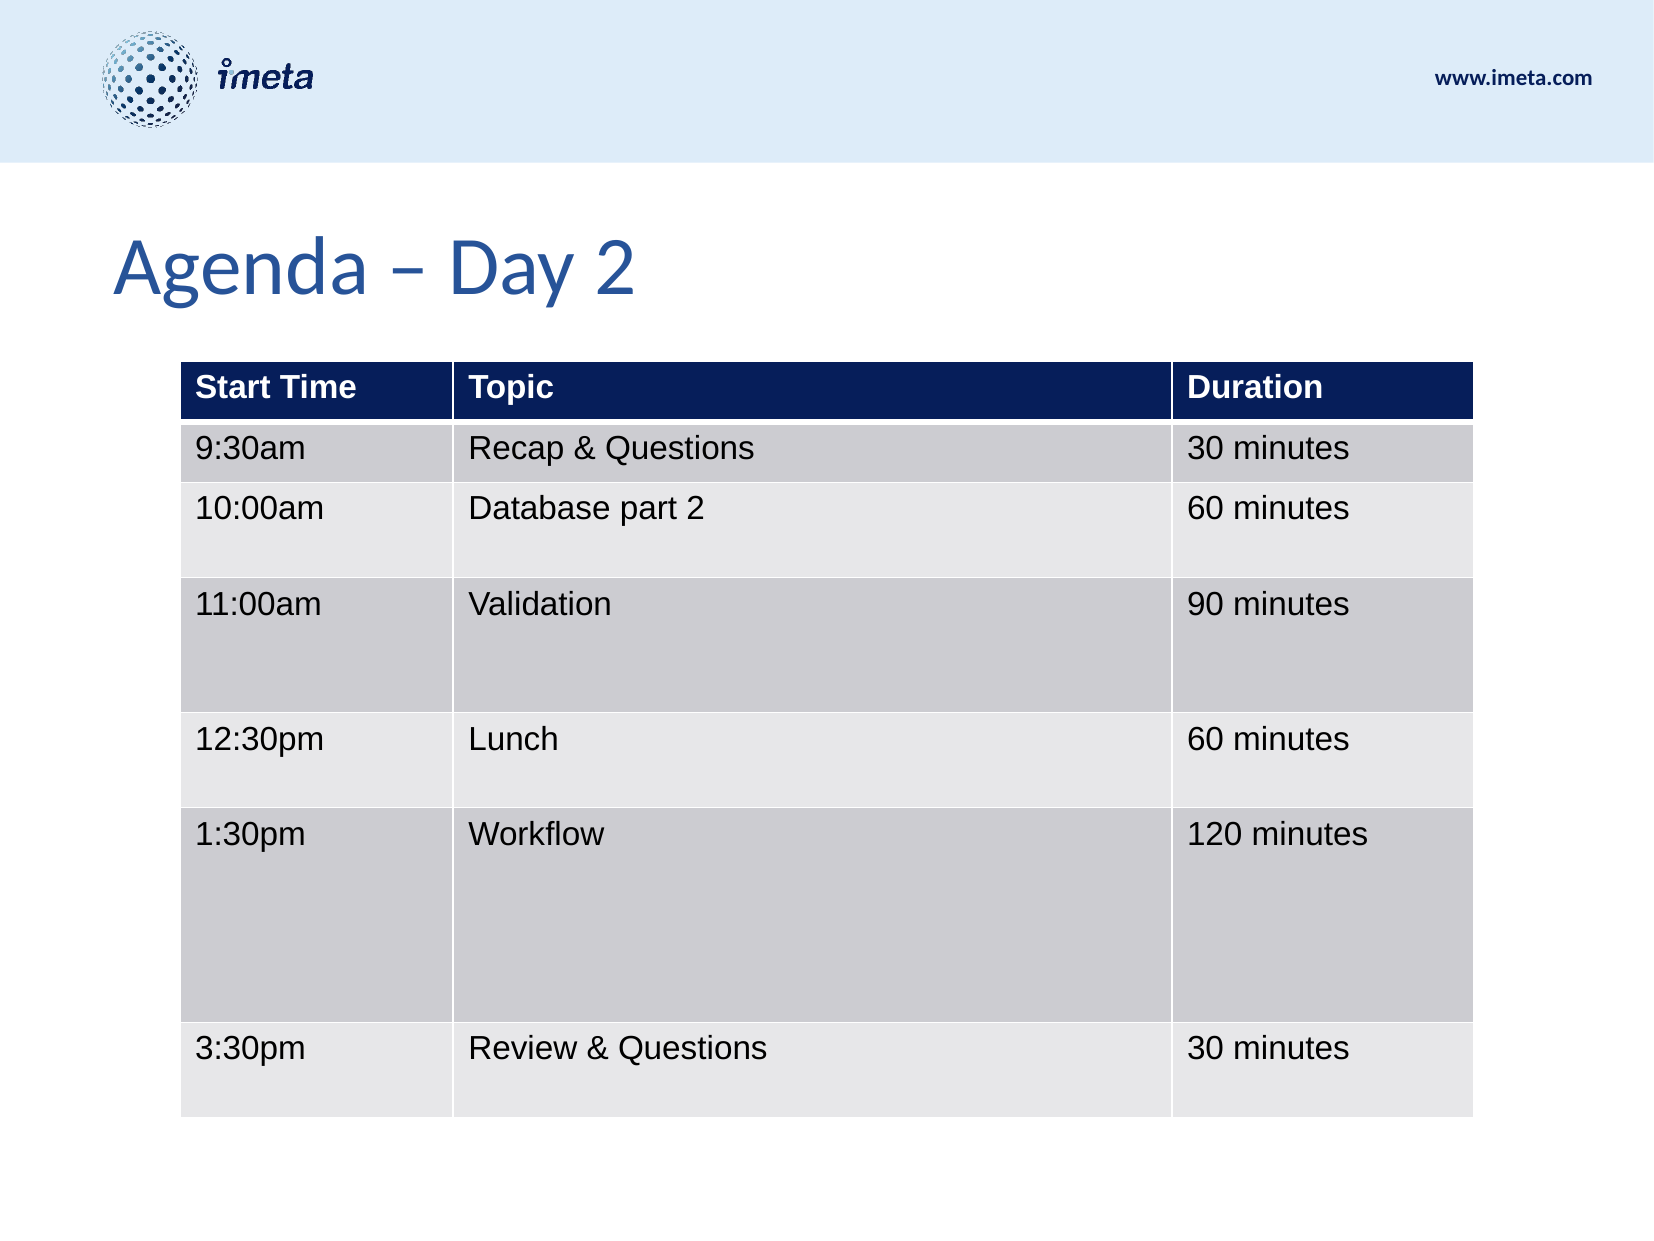

# Agenda – Day 2
| Start Time | Topic | Duration |
| --- | --- | --- |
| 9:30am | Recap & Questions | 30 minutes |
| 10:00am | Database part 2 | 60 minutes |
| 11:00am | Validation | 90 minutes |
| 12:30pm | Lunch | 60 minutes |
| 1:30pm | Workflow | 120 minutes |
| 3:30pm | Review & Questions | 30 minutes |